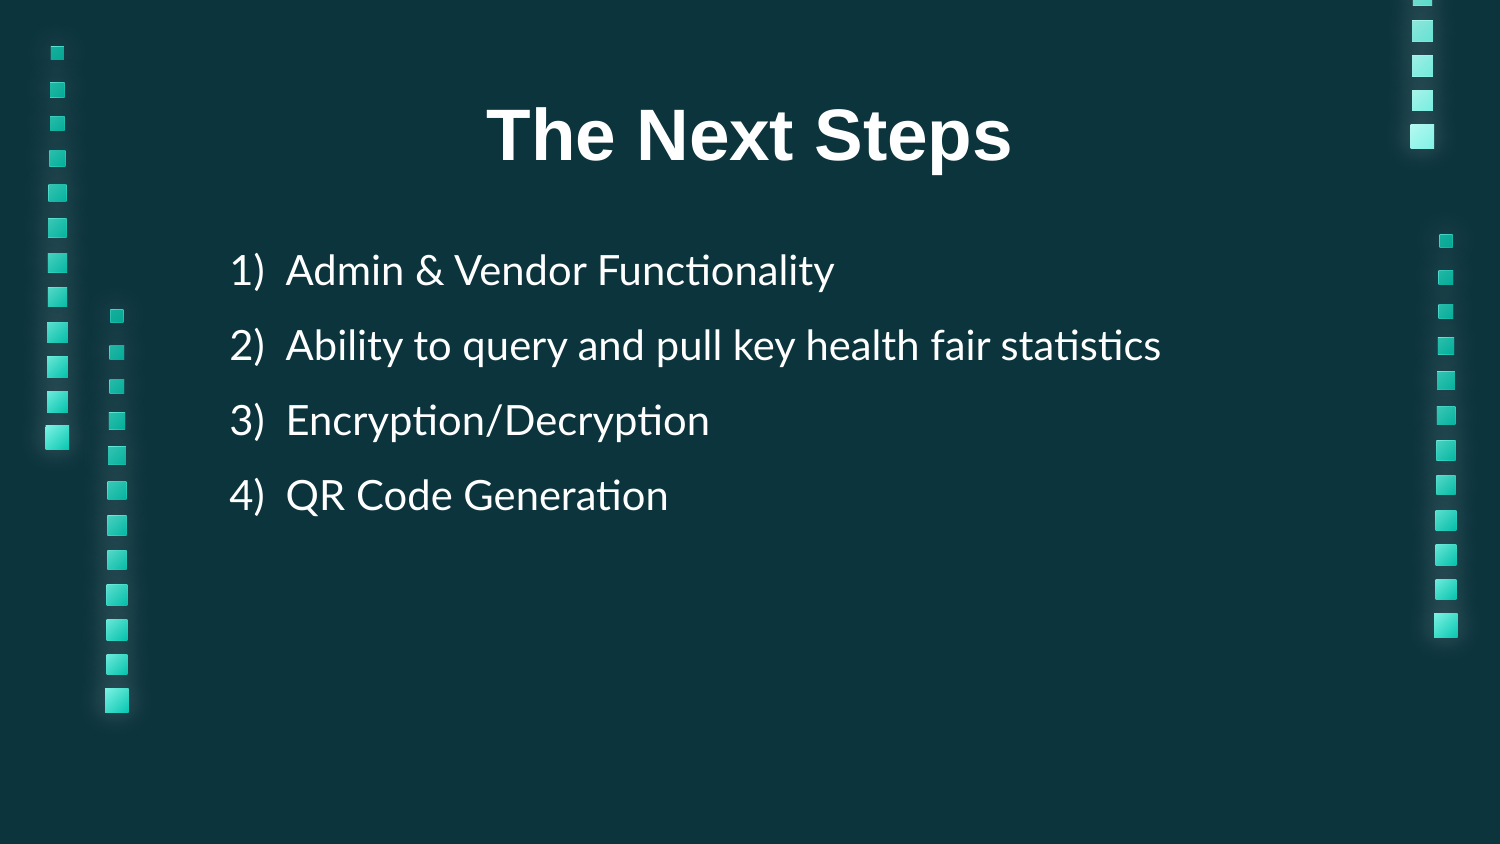

# The Next Steps
Admin & Vendor Functionality
Ability to query and pull key health fair statistics
Encryption/Decryption
QR Code Generation